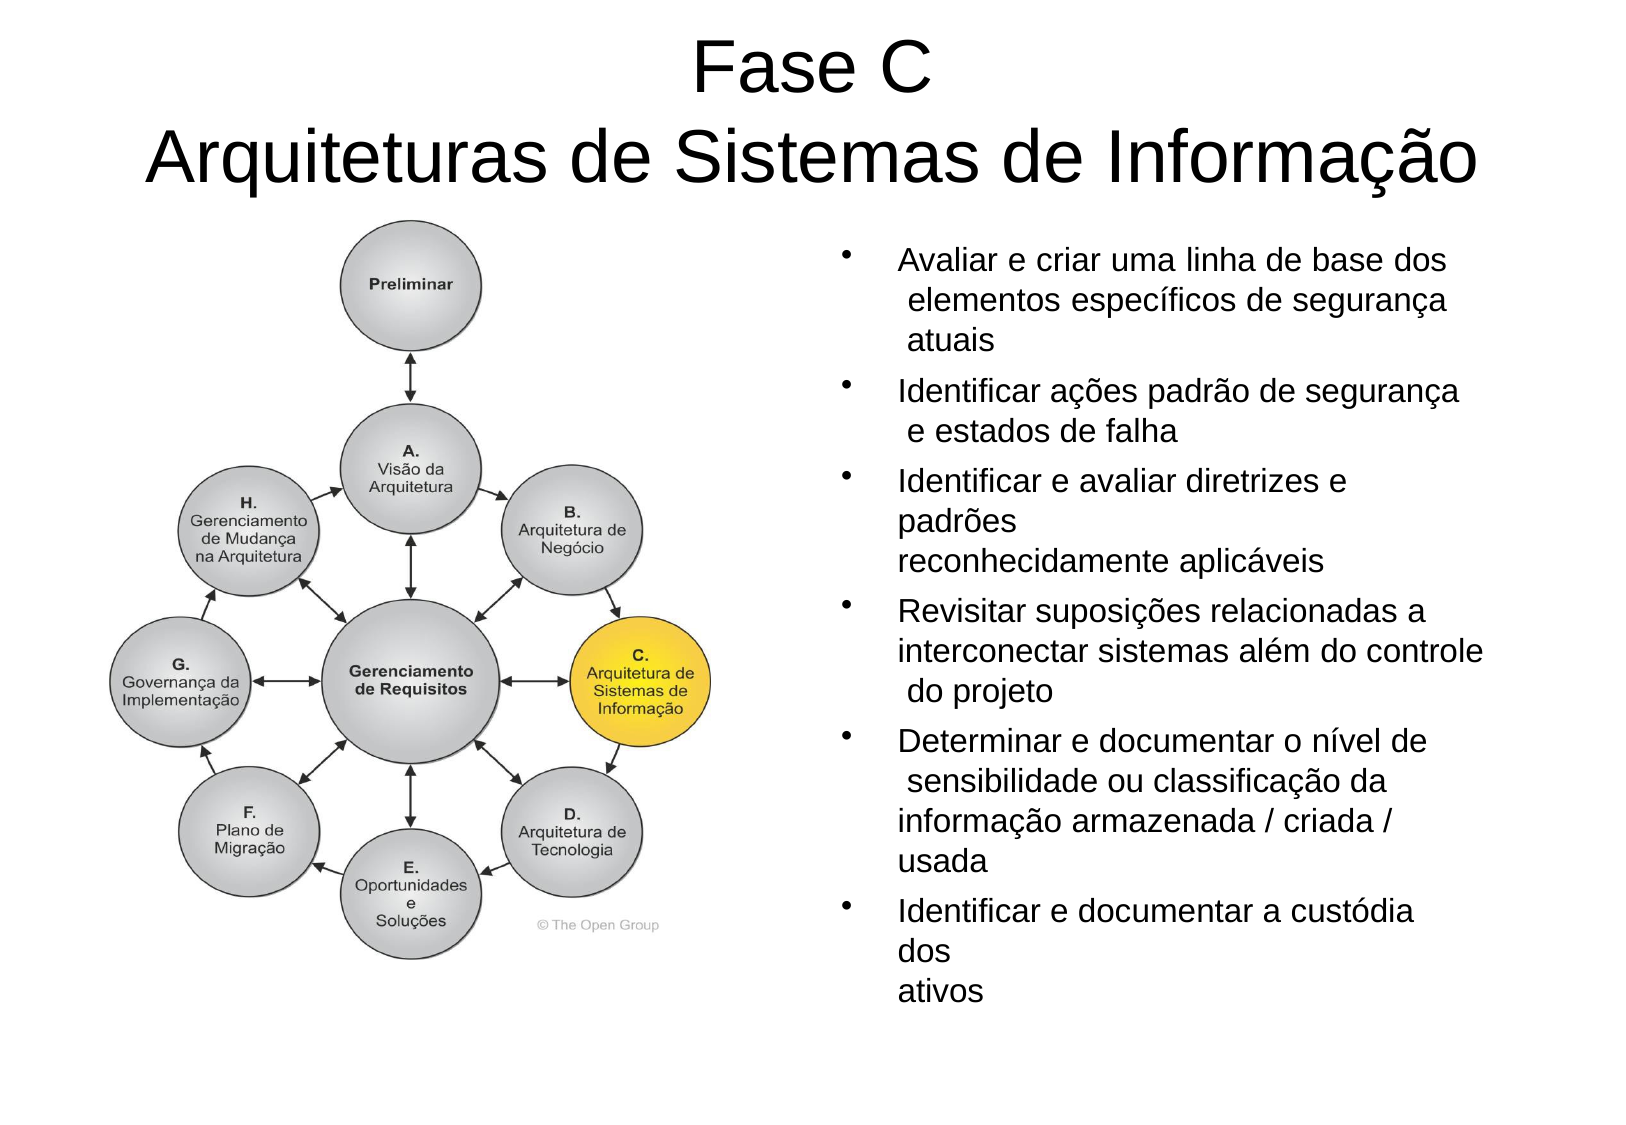

# Fase C
Arquiteturas de Sistemas de Informação

Avaliar e criar uma linha de base dos  elementos específicos de segurança  atuais
Identificar ações padrão de segurança  e estados de falha
Identificar e avaliar diretrizes e padrões
reconhecidamente aplicáveis
Revisitar suposições relacionadas a  interconectar sistemas além do controle  do projeto
Determinar e documentar o nível de  sensibilidade ou classificação da  informação armazenada / criada /  usada
Identificar e documentar a custódia dos
ativos